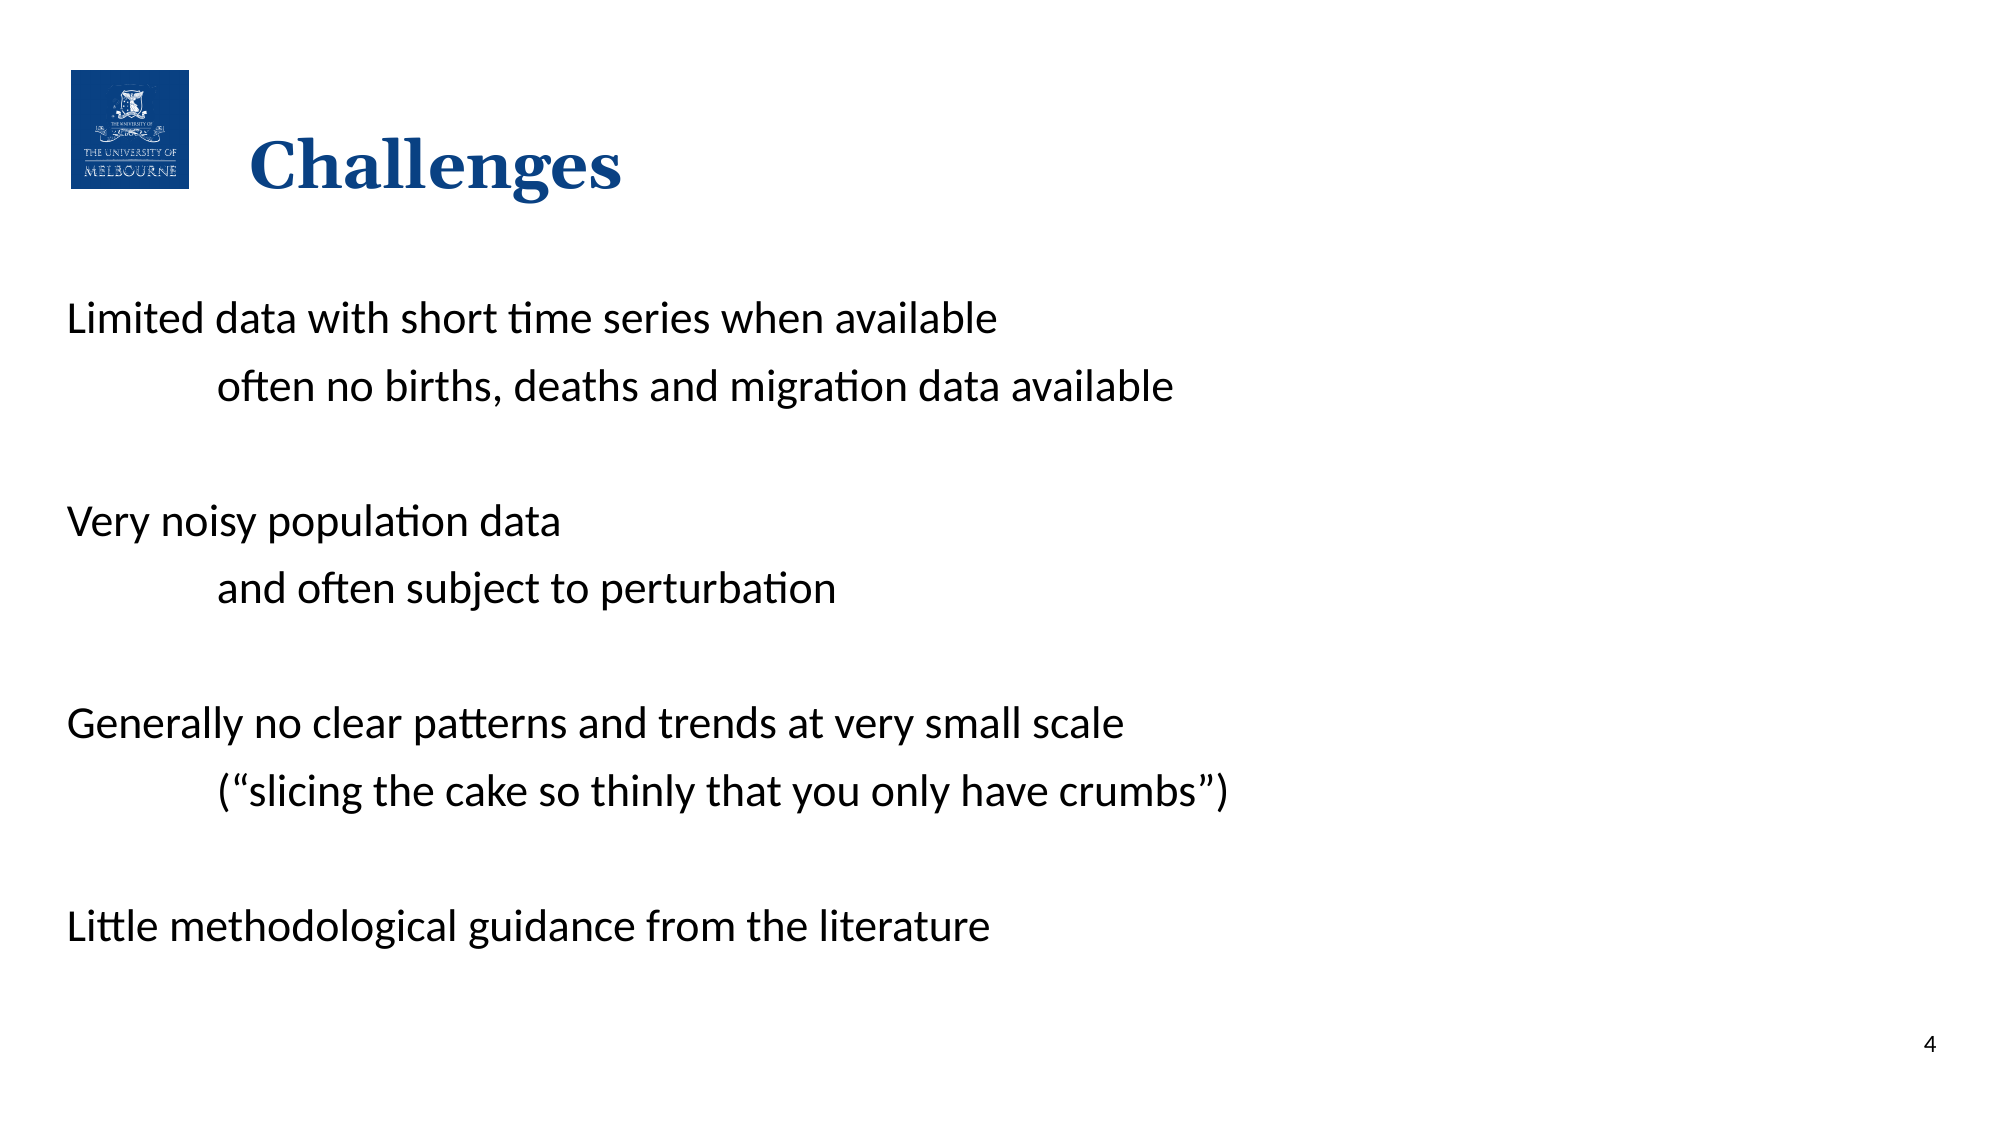

# Challenges
Limited data with short time series when available
	often no births, deaths and migration data available

Very noisy population data
	and often subject to perturbation

Generally no clear patterns and trends at very small scale
	(“slicing the cake so thinly that you only have crumbs”)

Little methodological guidance from the literature

4